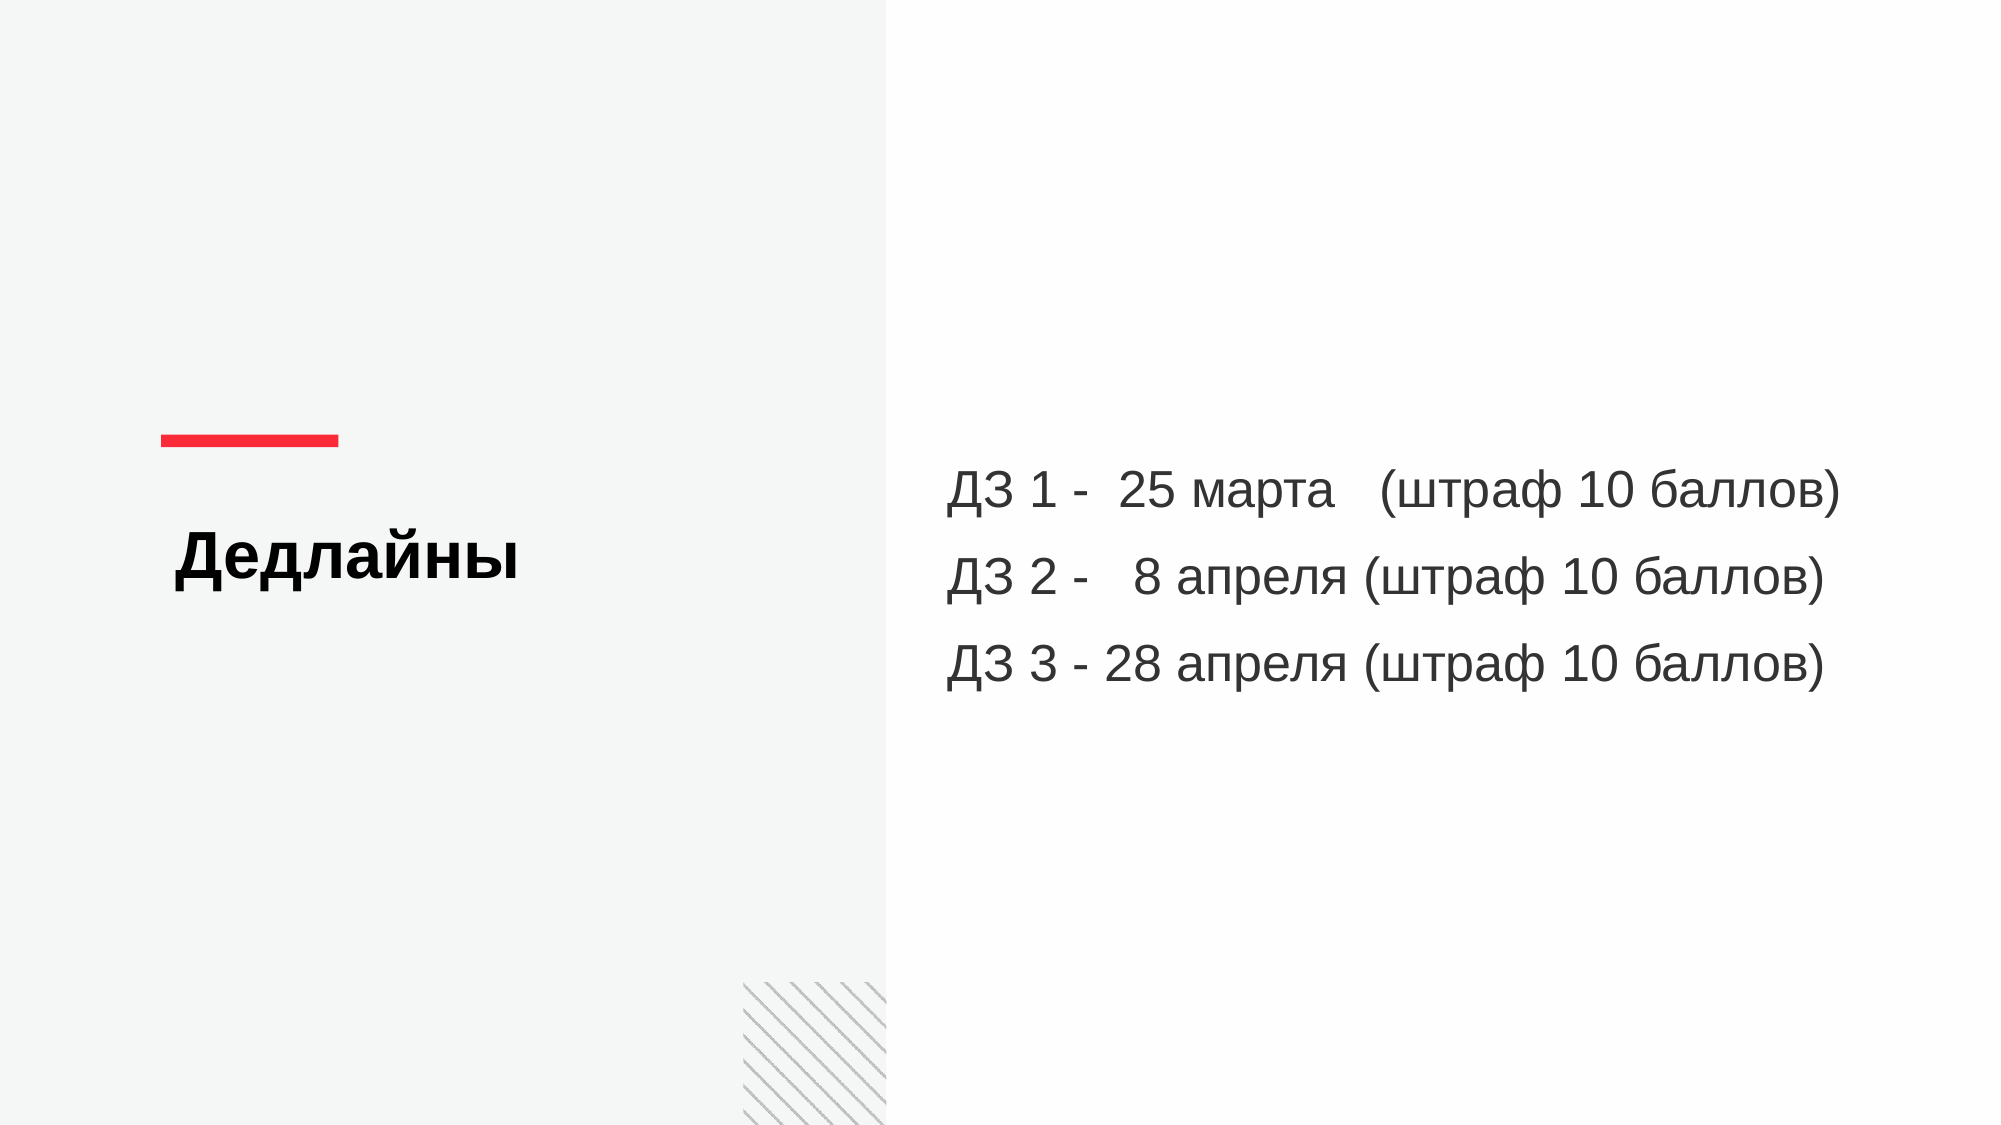

ДЗ 1 -  25 марта   (штраф 10 баллов)
ДЗ 2 -   8 апреля (штраф 10 баллов)
ДЗ 3 - 28 апреля (штраф 10 баллов)
Дедлайны